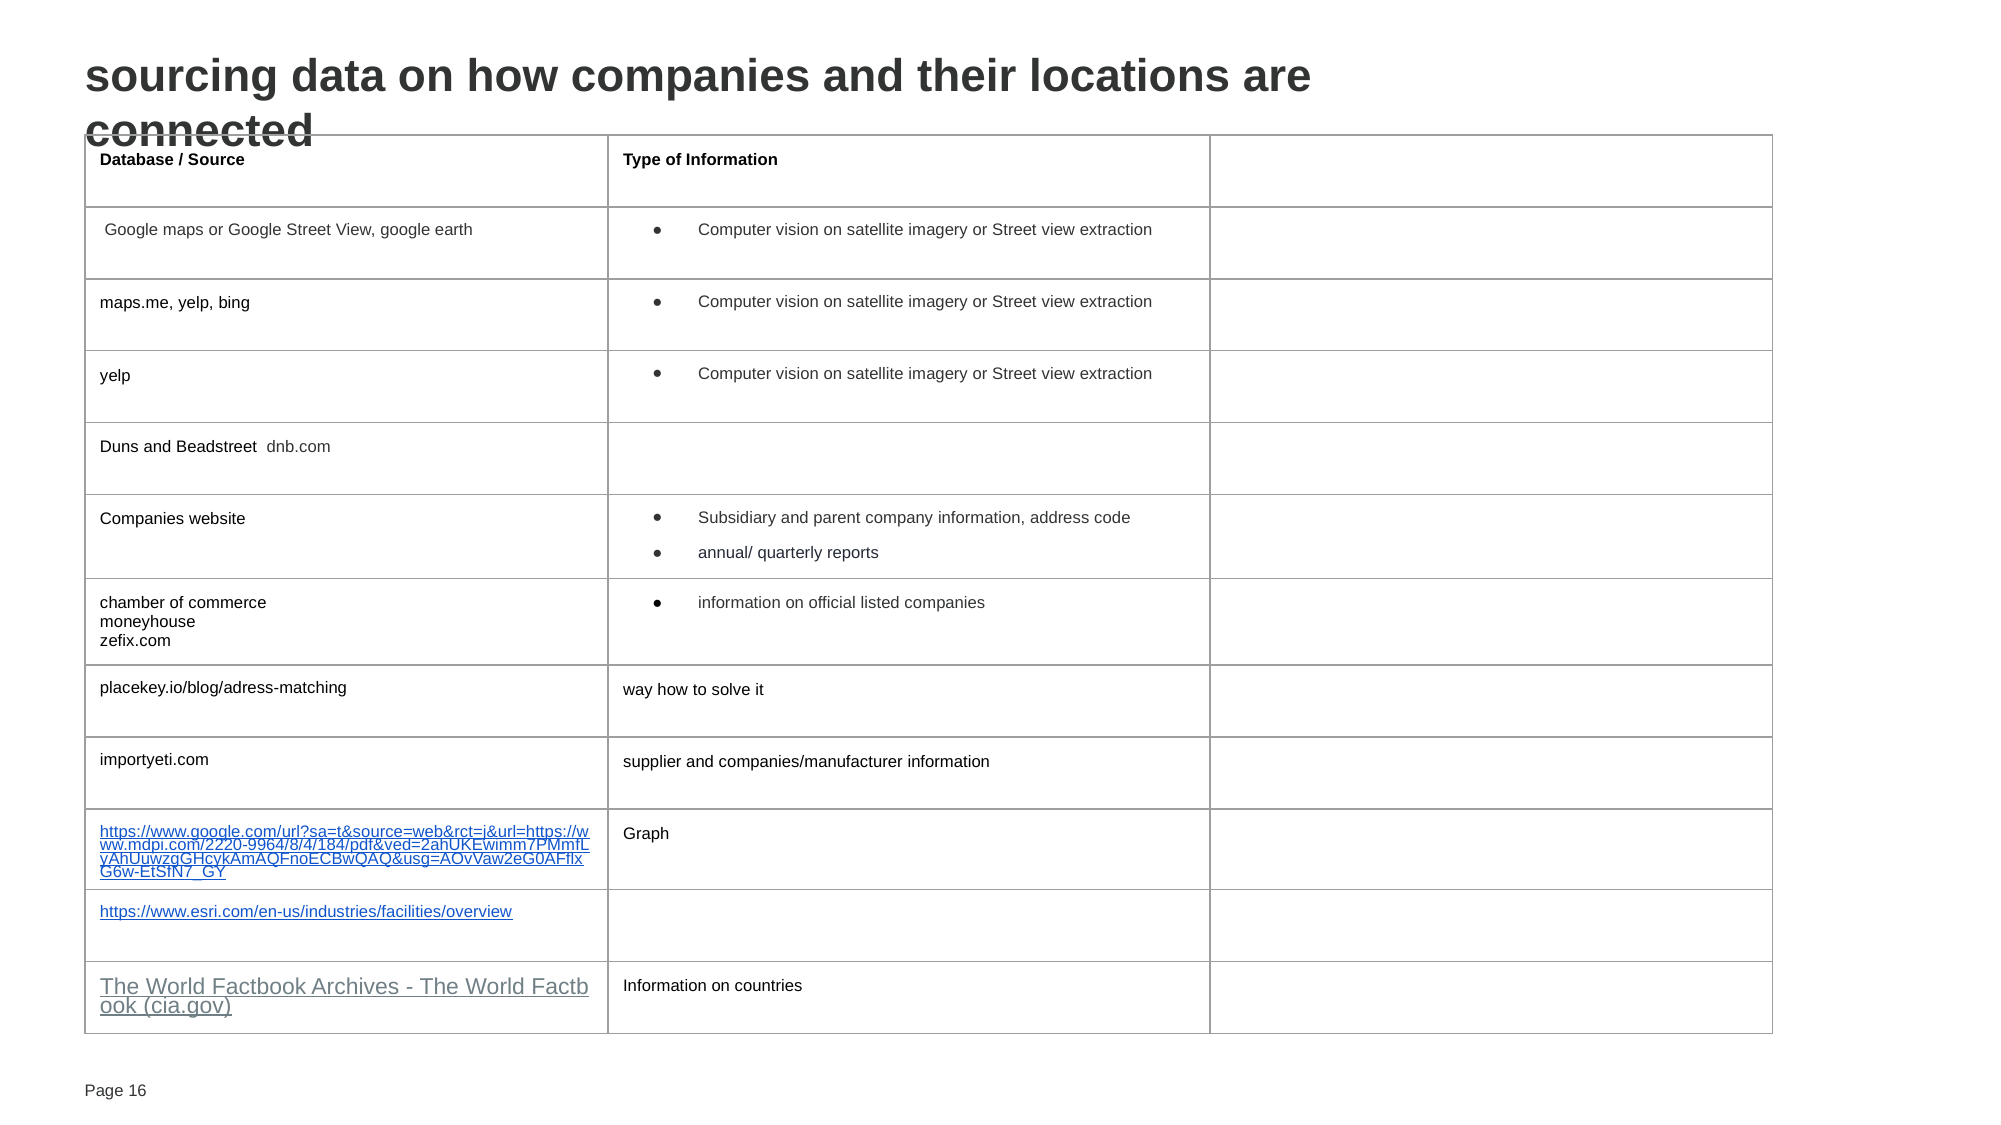

# sourcing data on how companies and their locations are connected
| Database / Source | Type of Information |  |
| --- | --- | --- |
| Google maps or Google Street View, google earth | Computer vision on satellite imagery or Street view extraction |  |
| maps.me, yelp, bing | Computer vision on satellite imagery or Street view extraction |  |
| yelp | Computer vision on satellite imagery or Street view extraction |  |
| Duns and Beadstreet dnb.com |  |  |
| Companies website | Subsidiary and parent company information, address code annual/ quarterly reports |  |
| chamber of commerce moneyhouse zefix.com | information on official listed companies |  |
| placekey.io/blog/adress-matching | way how to solve it |  |
| importyeti.com | supplier and companies/manufacturer information |  |
| https://www.google.com/url?sa=t&source=web&rct=j&url=https://www.mdpi.com/2220-9964/8/4/184/pdf&ved=2ahUKEwimm7PMmfLyAhUuwzgGHcykAmAQFnoECBwQAQ&usg=AOvVaw2eG0AFflxG6w-EtSfN7\_GY | Graph |  |
| https://www.esri.com/en-us/industries/facilities/overview |  |  |
| The World Factbook Archives - The World Factbook (cia.gov) | Information on countries |  |
Page 16